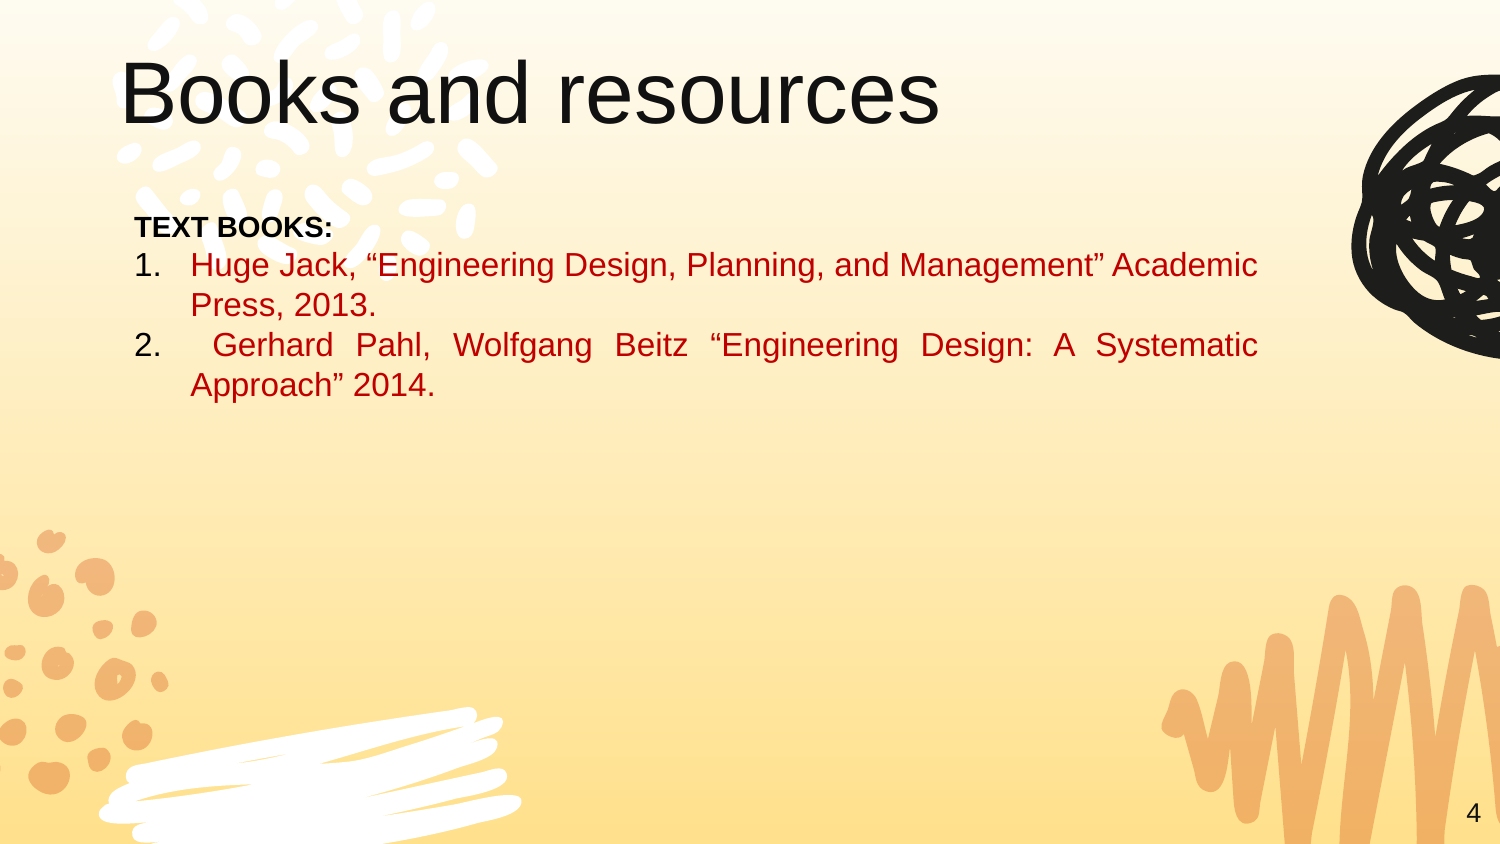

# Books and resources
TEXT BOOKS:
Huge Jack, “Engineering Design, Planning, and Management” Academic Press, 2013.
 Gerhard Pahl, Wolfgang Beitz “Engineering Design: A Systematic Approach” 2014.

4